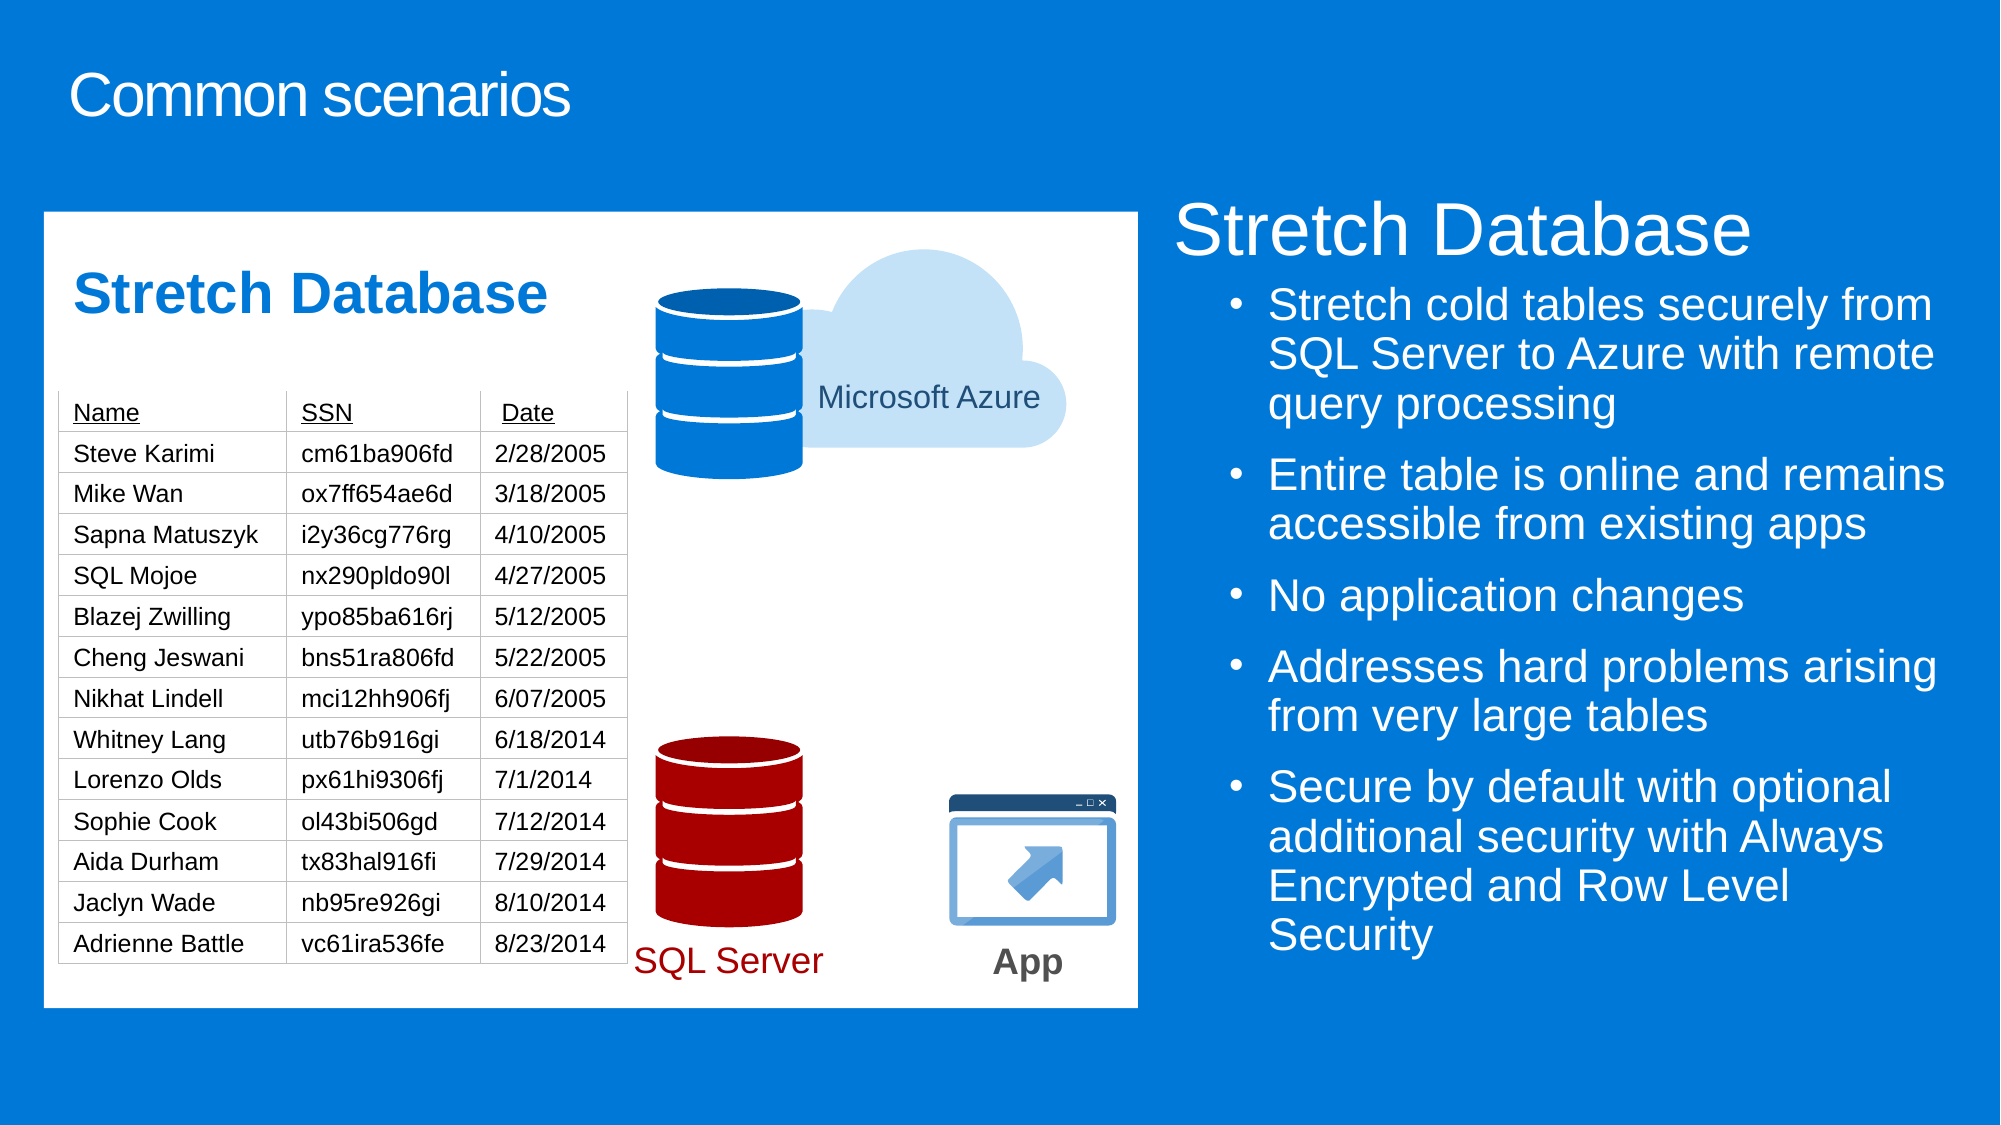

# Common scenarios

Stretch Database

Microsoft Azure

SQL Server
App
Stretch Database
Stretch cold tables securely from
SQL Server to Azure with remote query processing
Entire table is online and remains accessible from existing apps
No application changes
Addresses hard problems arising from very large tables
Secure by default with optional additional security with Always Encrypted and Row Level Security

| Order history |  |  |
| --- | --- | --- |
| Name | SSN | Date |
| Steve Karimi | cm61ba906fd | 2/28/2005 |
| Mike Wan | ox7ff654ae6d | 3/18/2005 |
| Sapna Matuszyk | i2y36cg776rg | 4/10/2005 |
| SQL Mojoe | nx290pldo90l | 4/27/2005 |
| Blazej Zwilling | ypo85ba616rj | 5/12/2005 |
| Cheng Jeswani | bns51ra806fd | 5/22/2005 |
| Nikhat Lindell | mci12hh906fj | 6/07/2005 |
| Whitney Lang | utb76b916gi | 6/18/2014 |
| Lorenzo Olds | px61hi9306fj | 7/1/2014 |
| Sophie Cook | ol43bi506gd | 7/12/2014 |
| Aida Durham | tx83hal916fi | 7/29/2014 |
| Jaclyn Wade | nb95re926gi | 8/10/2014 |
| Adrienne Battle | vc61ira536fe | 8/23/2014 |